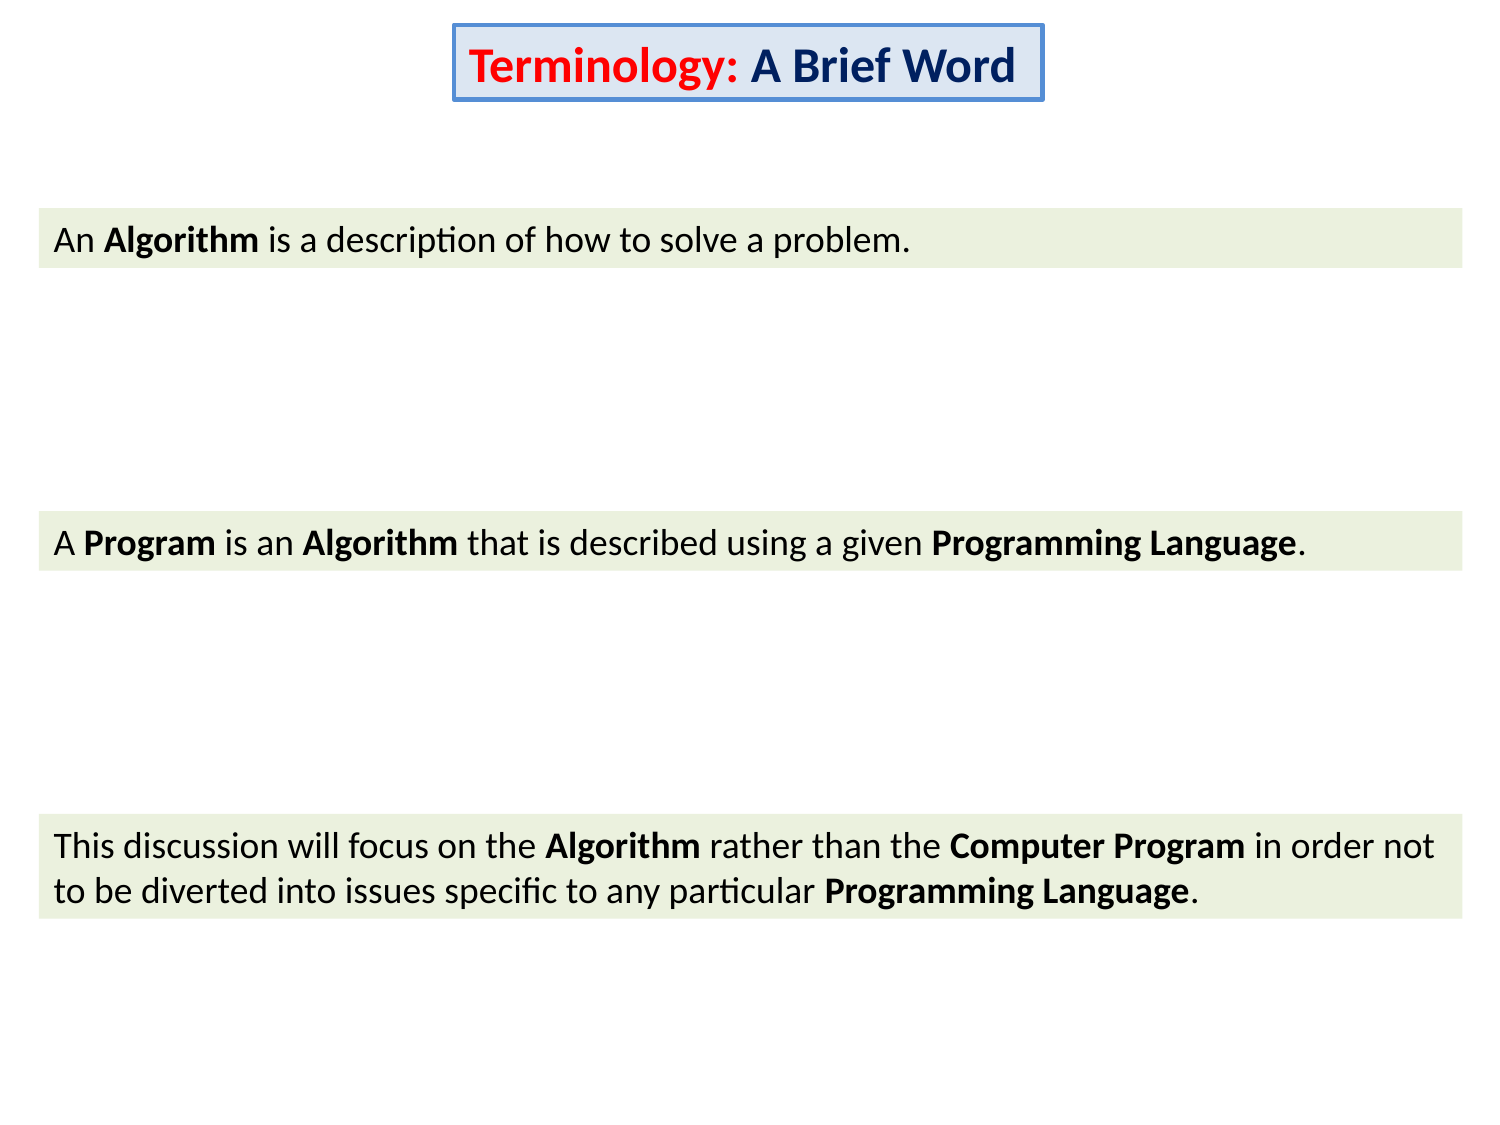

Terminology: A Brief Word
An Algorithm is a description of how to solve a problem.
A Program is an Algorithm that is described using a given Programming Language.
This discussion will focus on the Algorithm rather than the Computer Program in order not to be diverted into issues specific to any particular Programming Language.